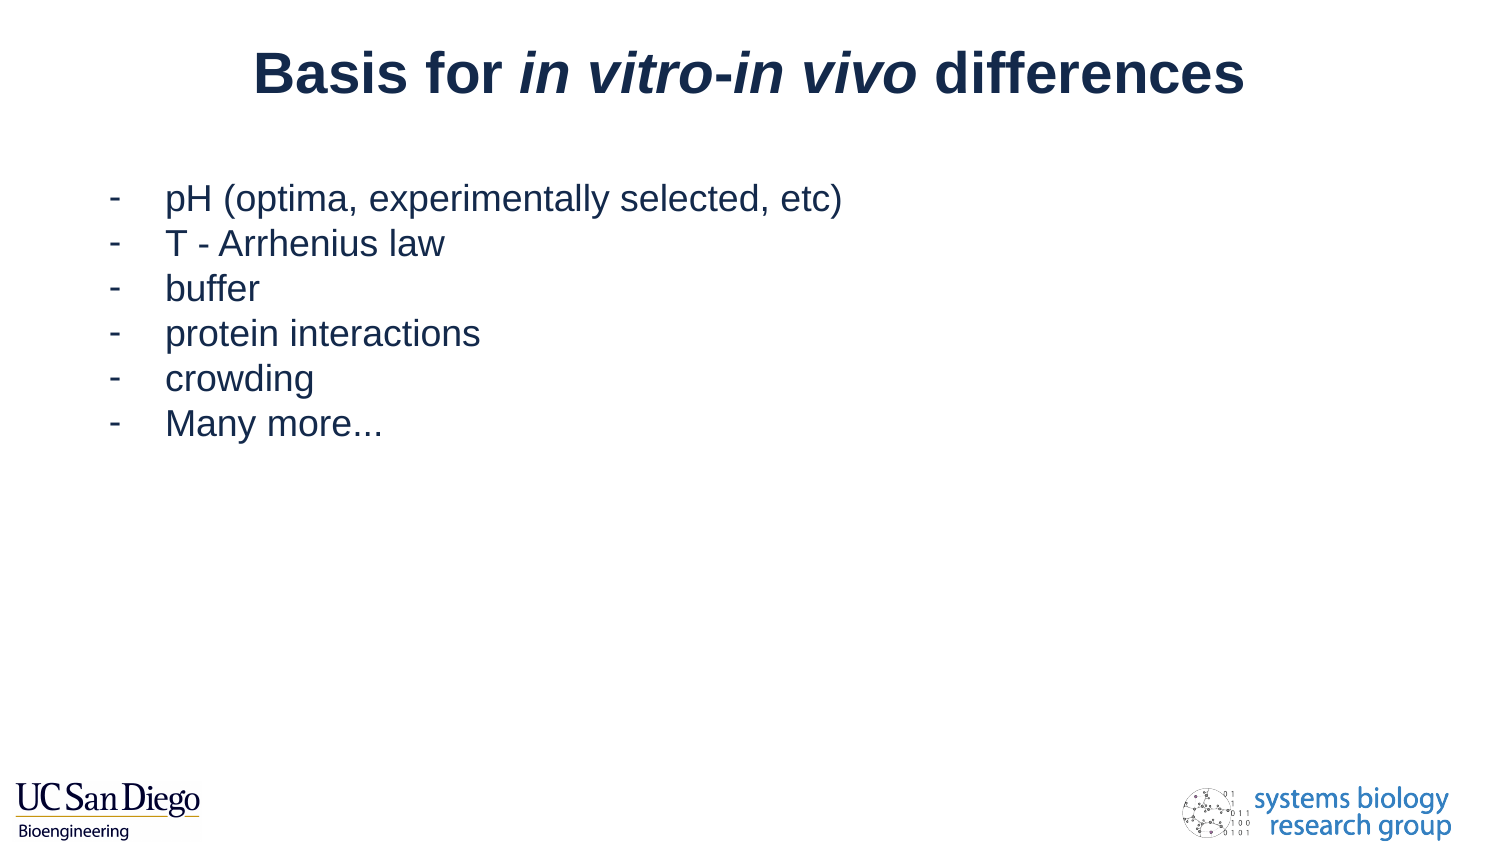

# Basis for in vitro-in vivo differences
pH (optima, experimentally selected, etc)
T - Arrhenius law
buffer
protein interactions
crowding
Many more...